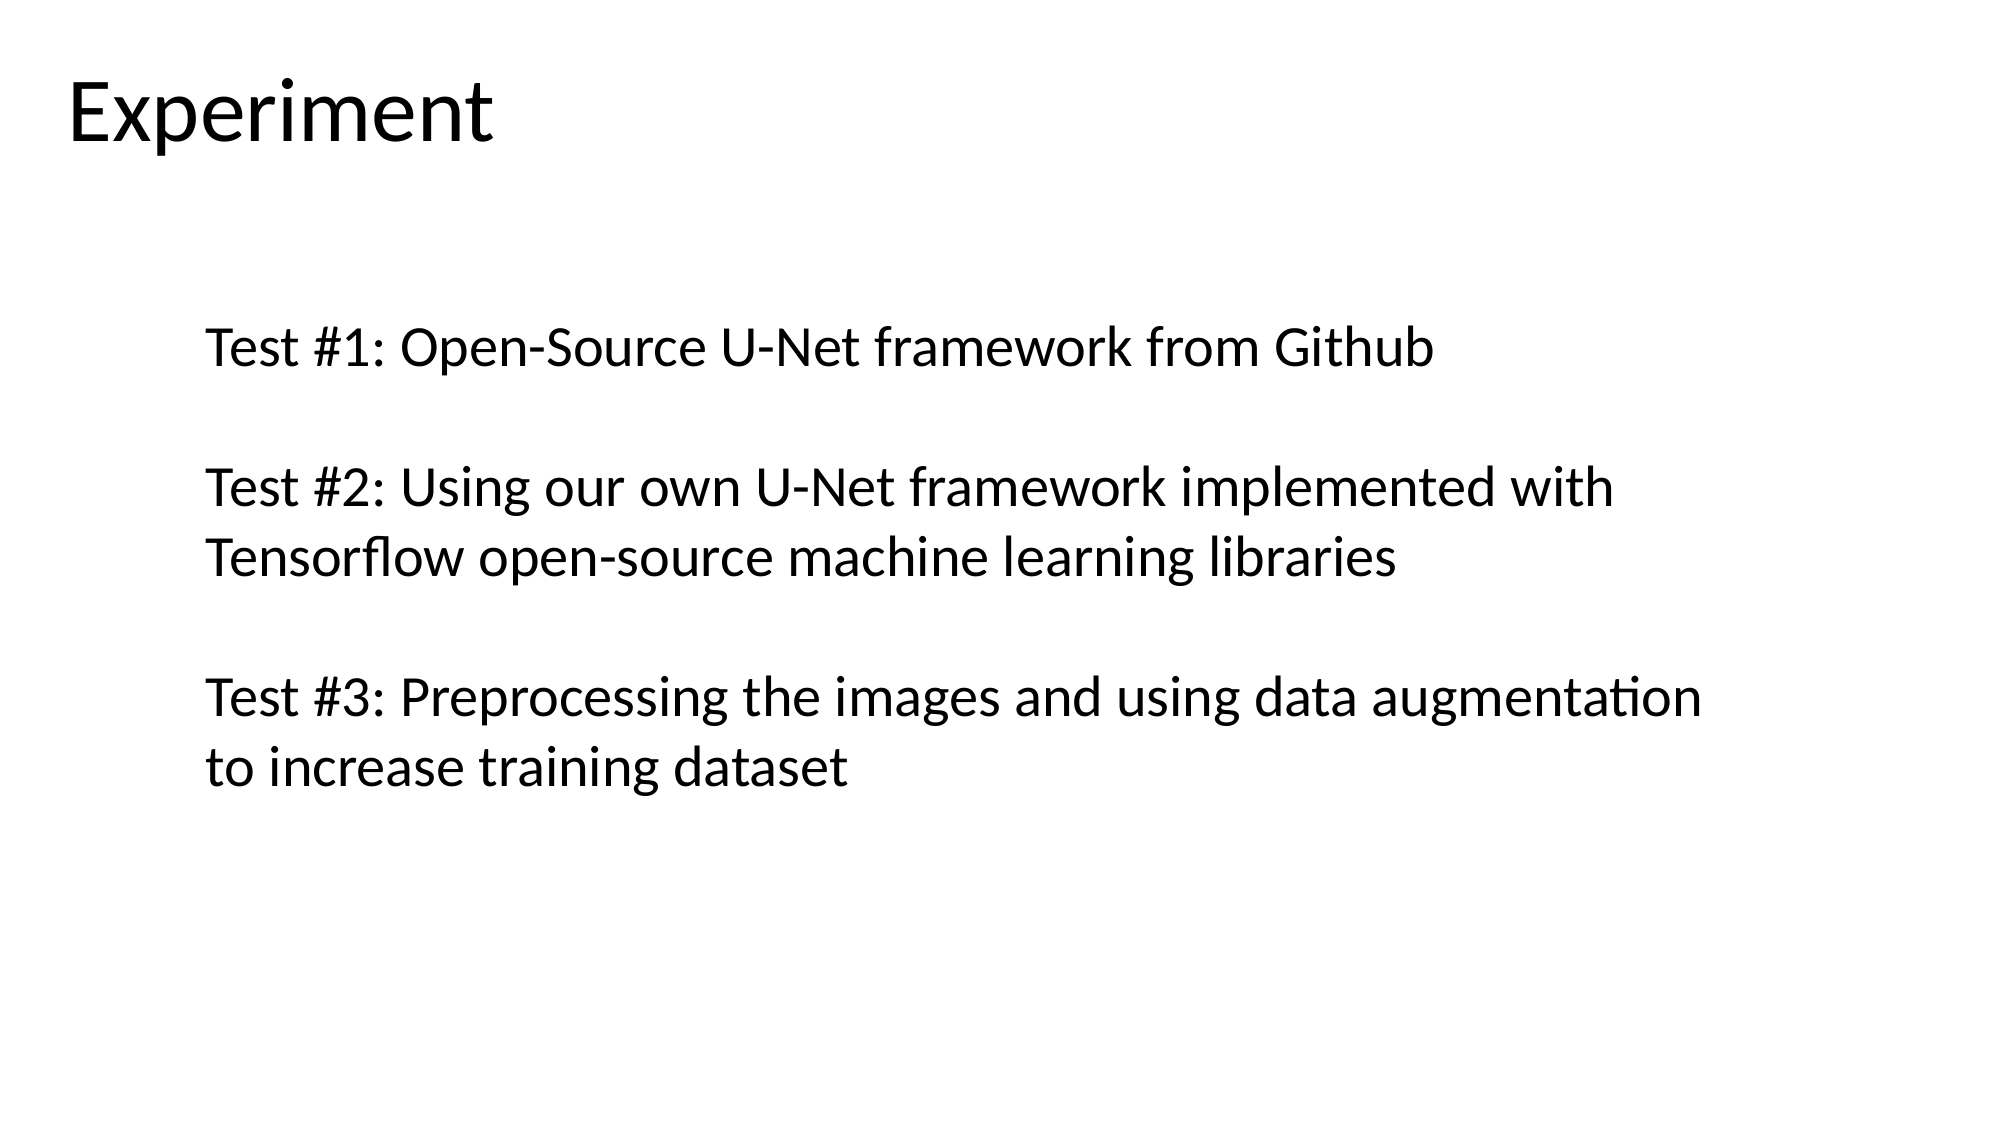

Experiment

Test #1: Open-Source U-Net framework from Github

Test #2: Using our own U-Net framework implemented with Tensorflow open-source machine learning libraries

Test #3: Preprocessing the images and using data augmentation to increase training dataset